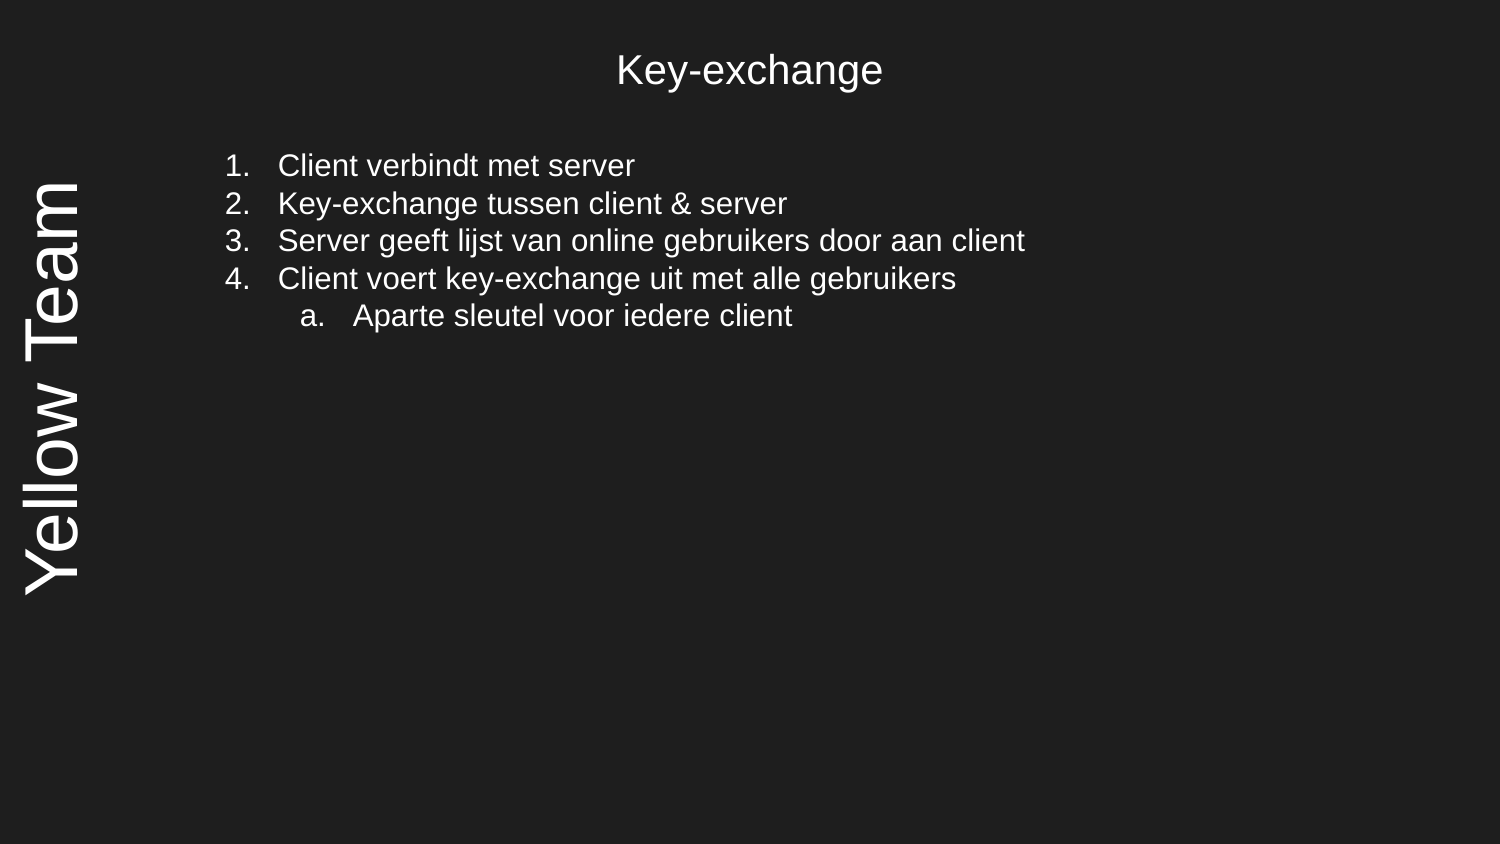

Key-exchange
Client verbindt met server
Key-exchange tussen client & server
Server geeft lijst van online gebruikers door aan client
Client voert key-exchange uit met alle gebruikers
Aparte sleutel voor iedere client
Yellow Team